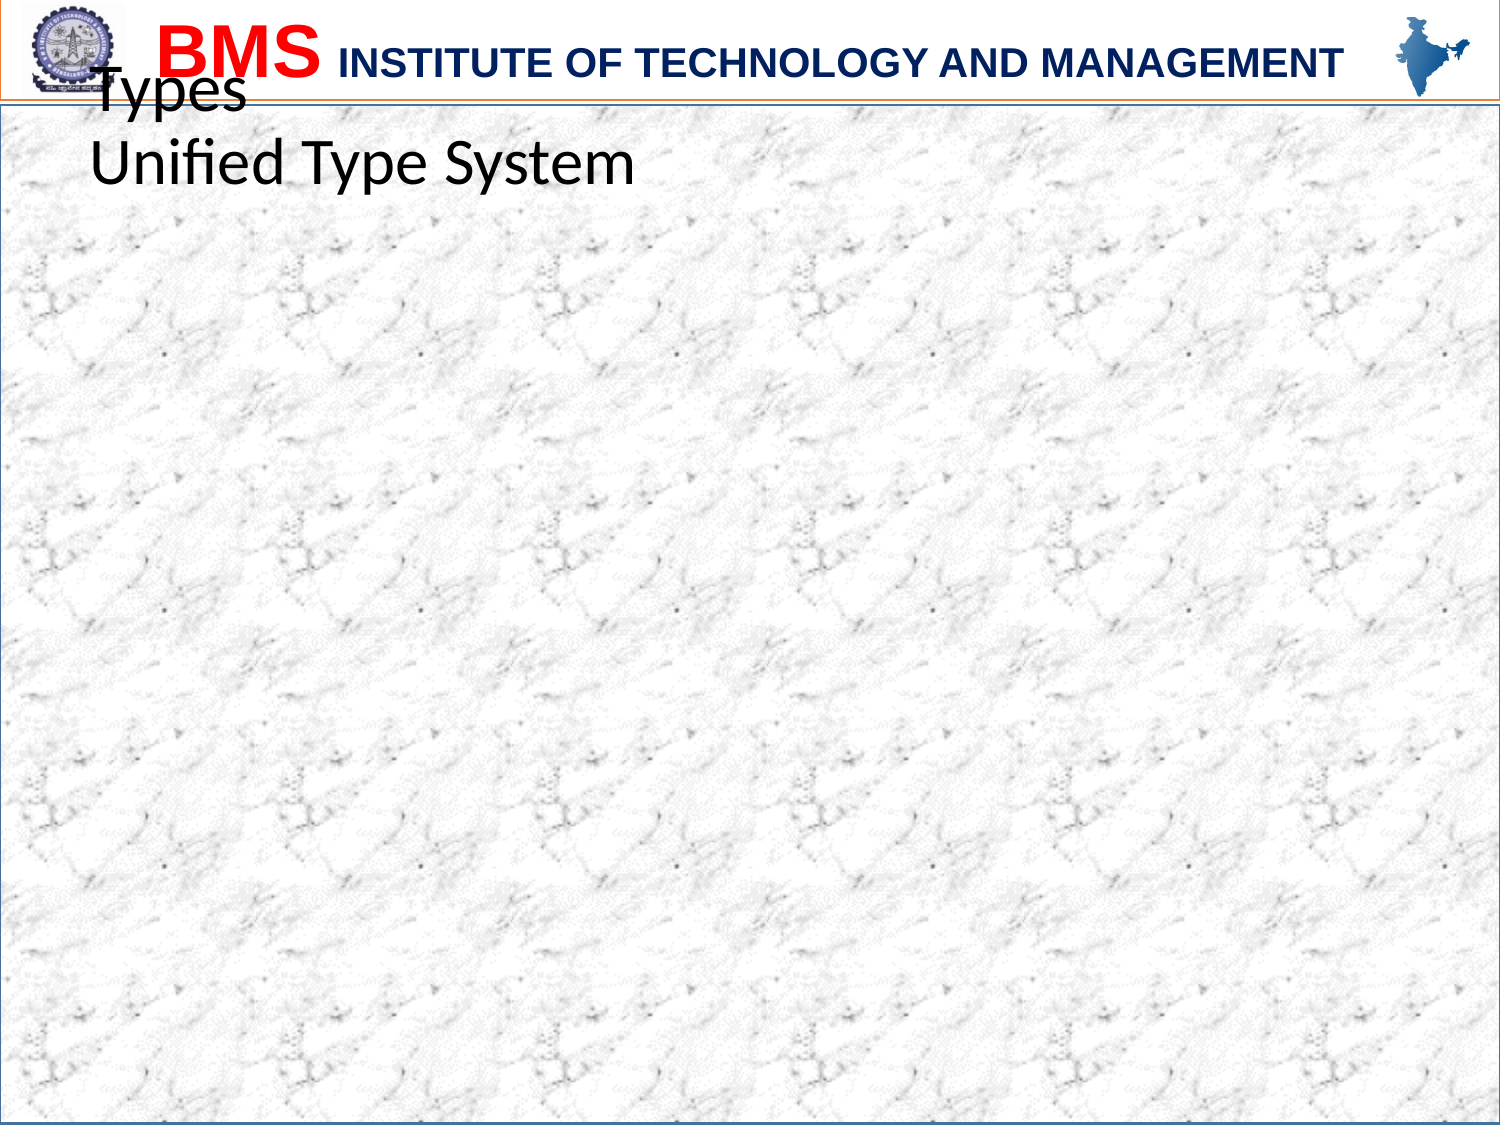

# Types Unified Type System
Disadvantages of boxing
Performance cost
The need for boxing will decrease when the CLR supports generics (similar to C++ templates)